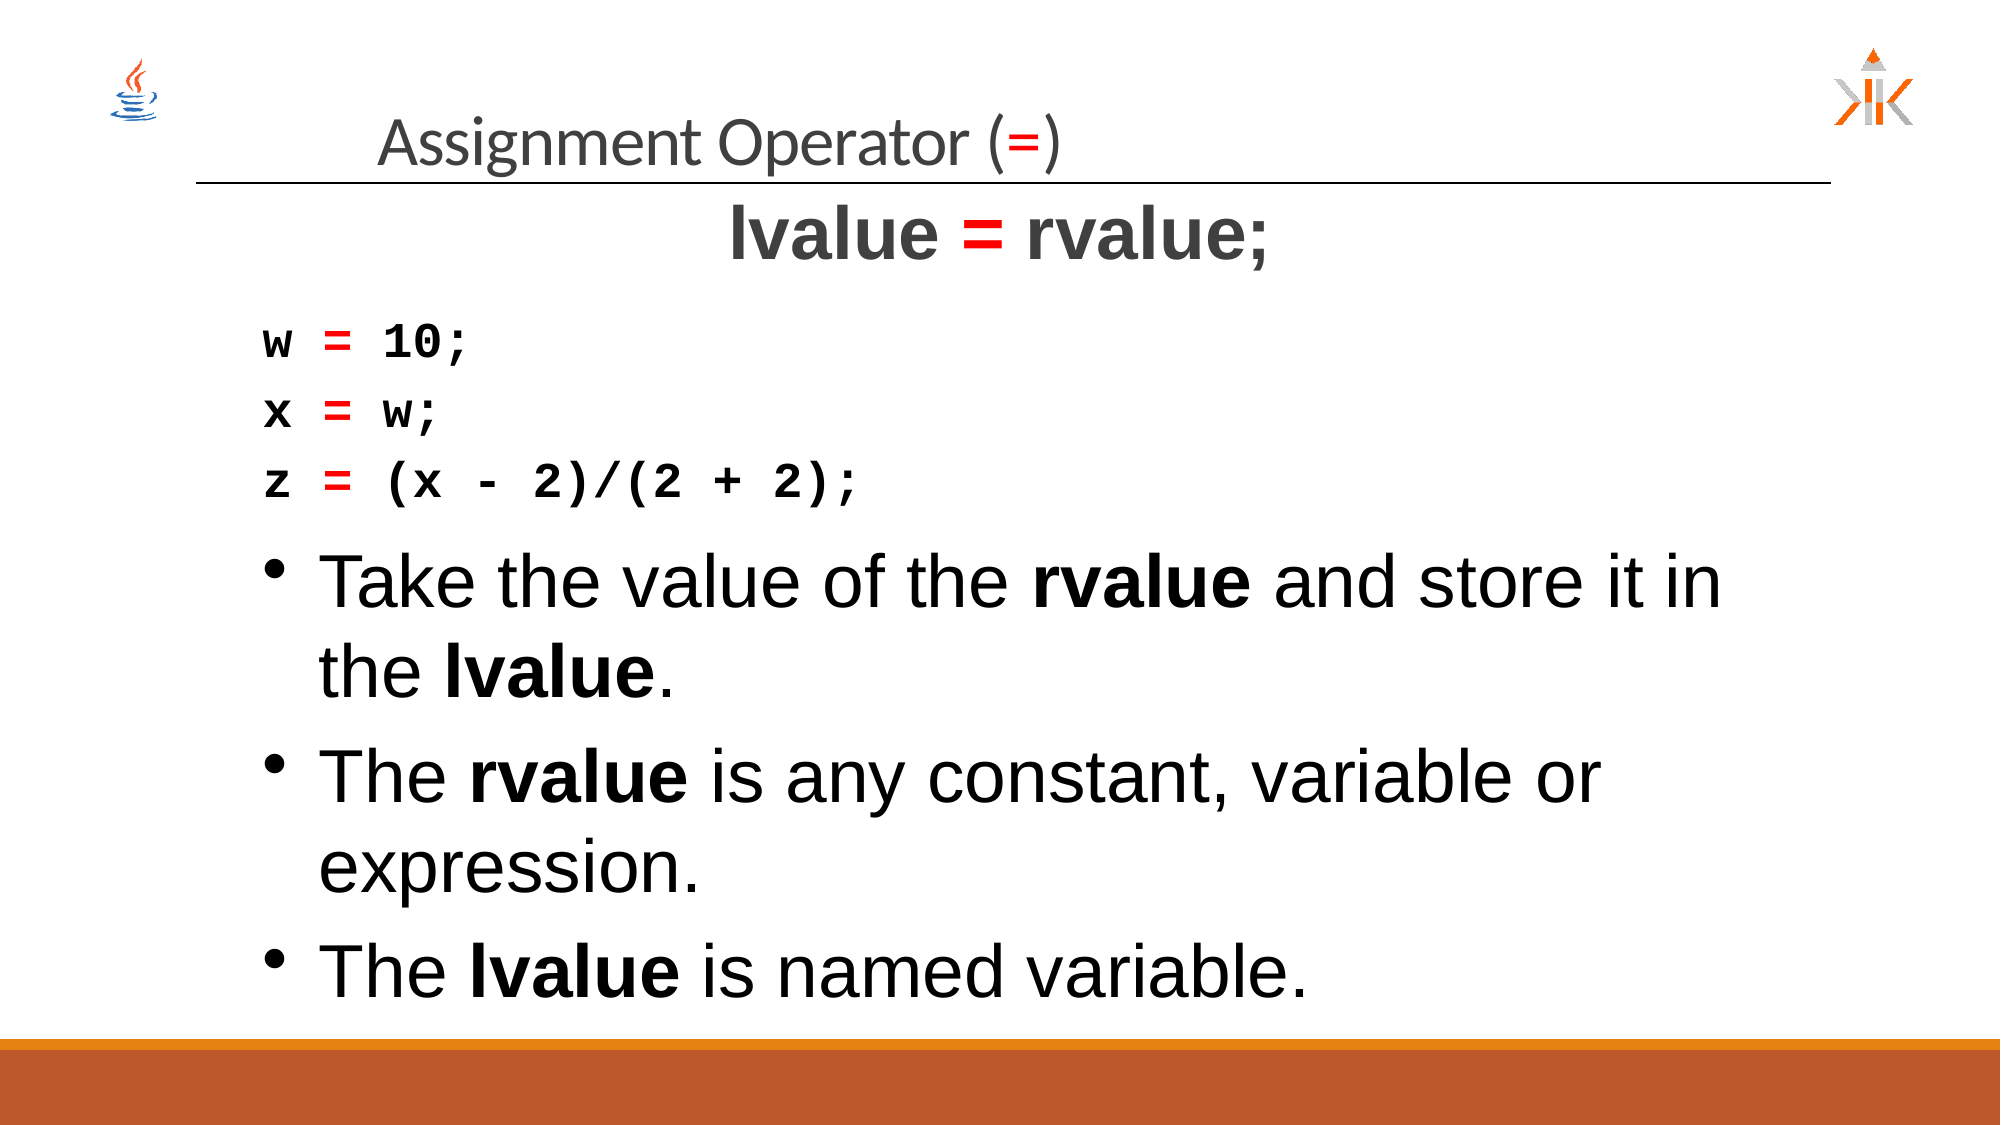

# Assignment Operator (=)
lvalue = rvalue;
w = 10;
x = w;
z = (x - 2)/(2 + 2);
Take the value of the rvalue and store it in the lvalue.
The rvalue is any constant, variable or expression.
The lvalue is named variable.